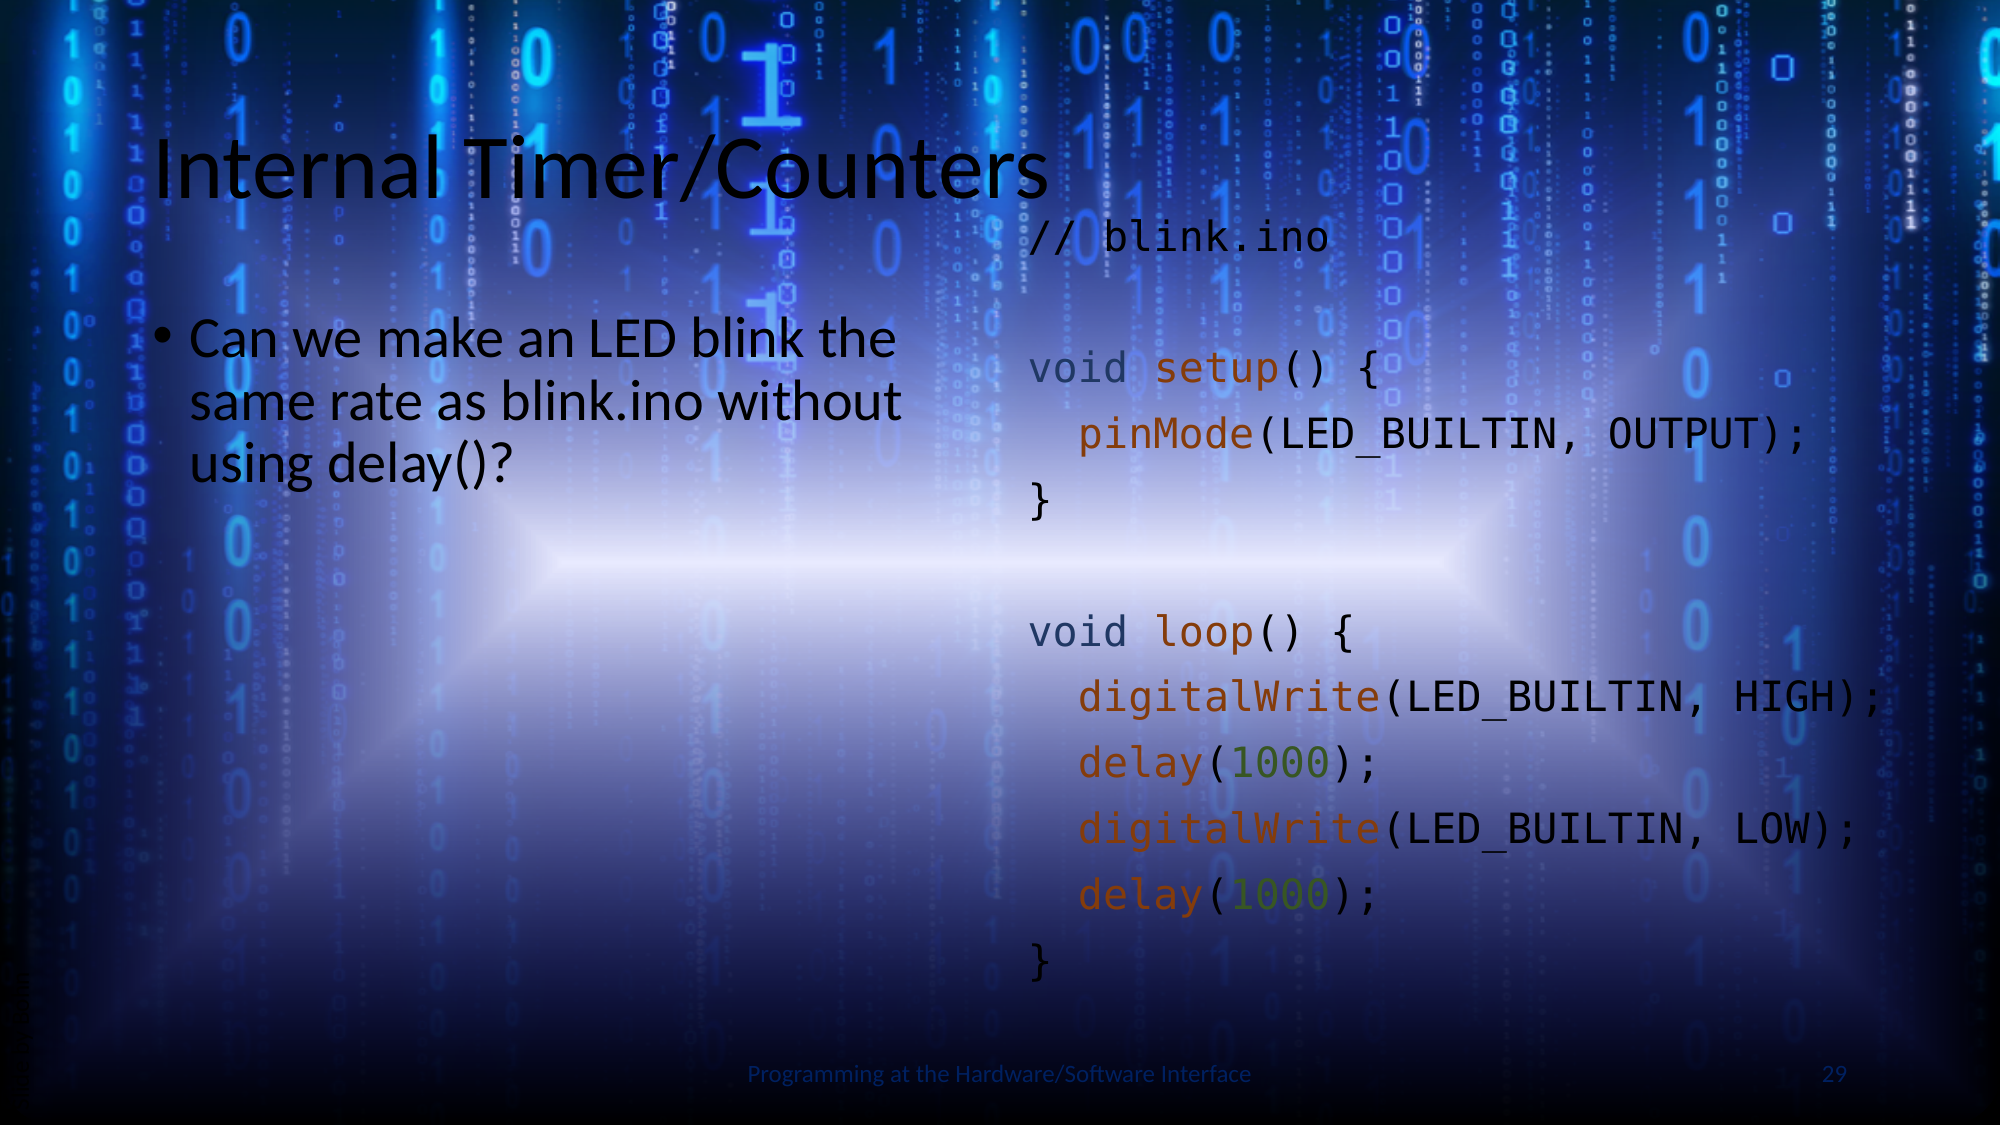

# Internal Timer/Counters
// blink.ino

void setup() {
  pinMode(LED_BUILTIN, OUTPUT);
}

void loop() {
  digitalWrite(LED_BUILTIN, HIGH);
  delay(1000);
  digitalWrite(LED_BUILTIN, LOW);
  delay(1000);
}
Can we make an LED blink the same rate as blink.ino without using delay()?
Slide by Bohn
Programming at the Hardware/Software Interface
29